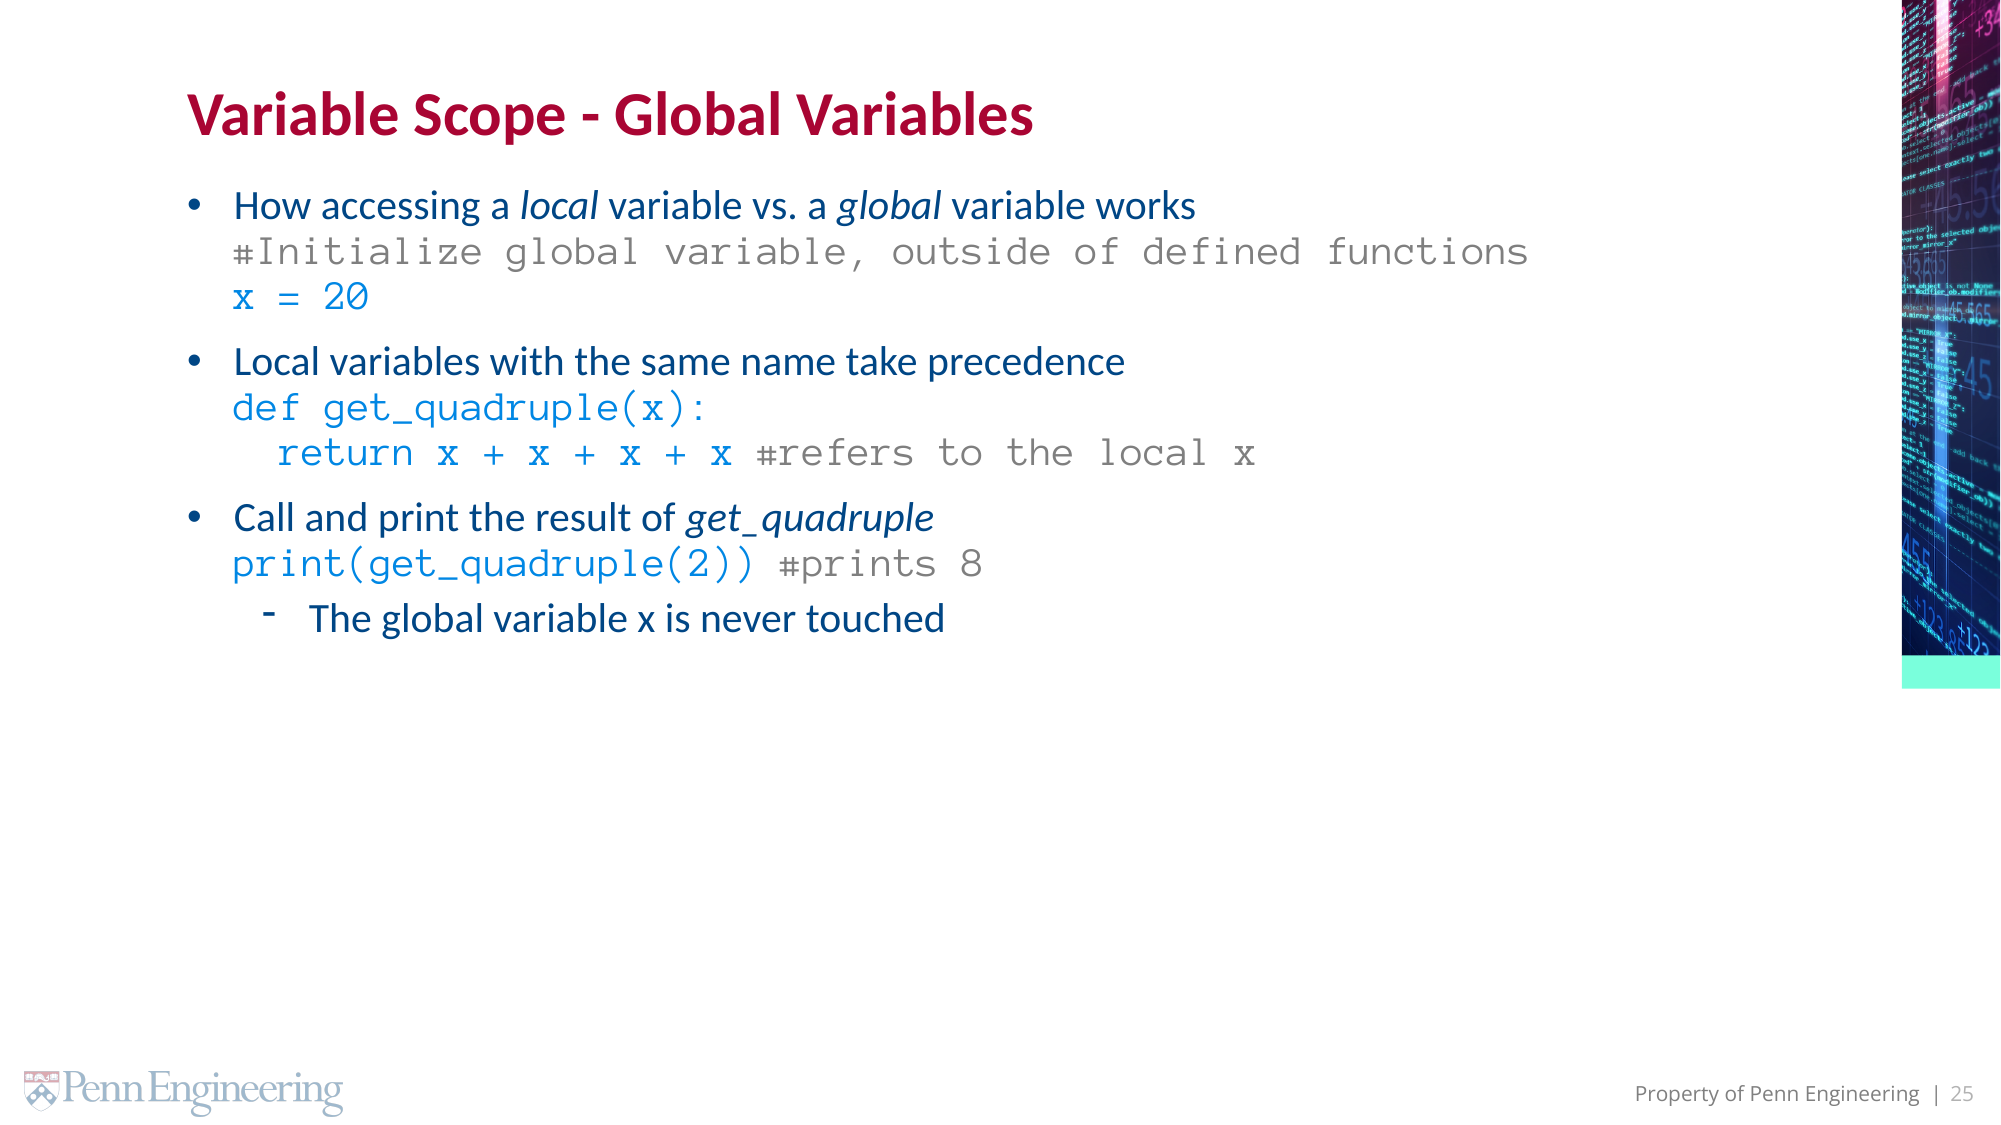

# Variable Scope - Global Variables
How accessing a local variable vs. a global variable works
#Initialize global variable, outside of defined functions
x = 20
Local variables with the same name take precedence
def get_quadruple(x):
  return x + x + x + x #refers to the local x
Call and print the result of get_quadruple
print(get_quadruple(2)) #prints 8
The global variable x is never touched

25